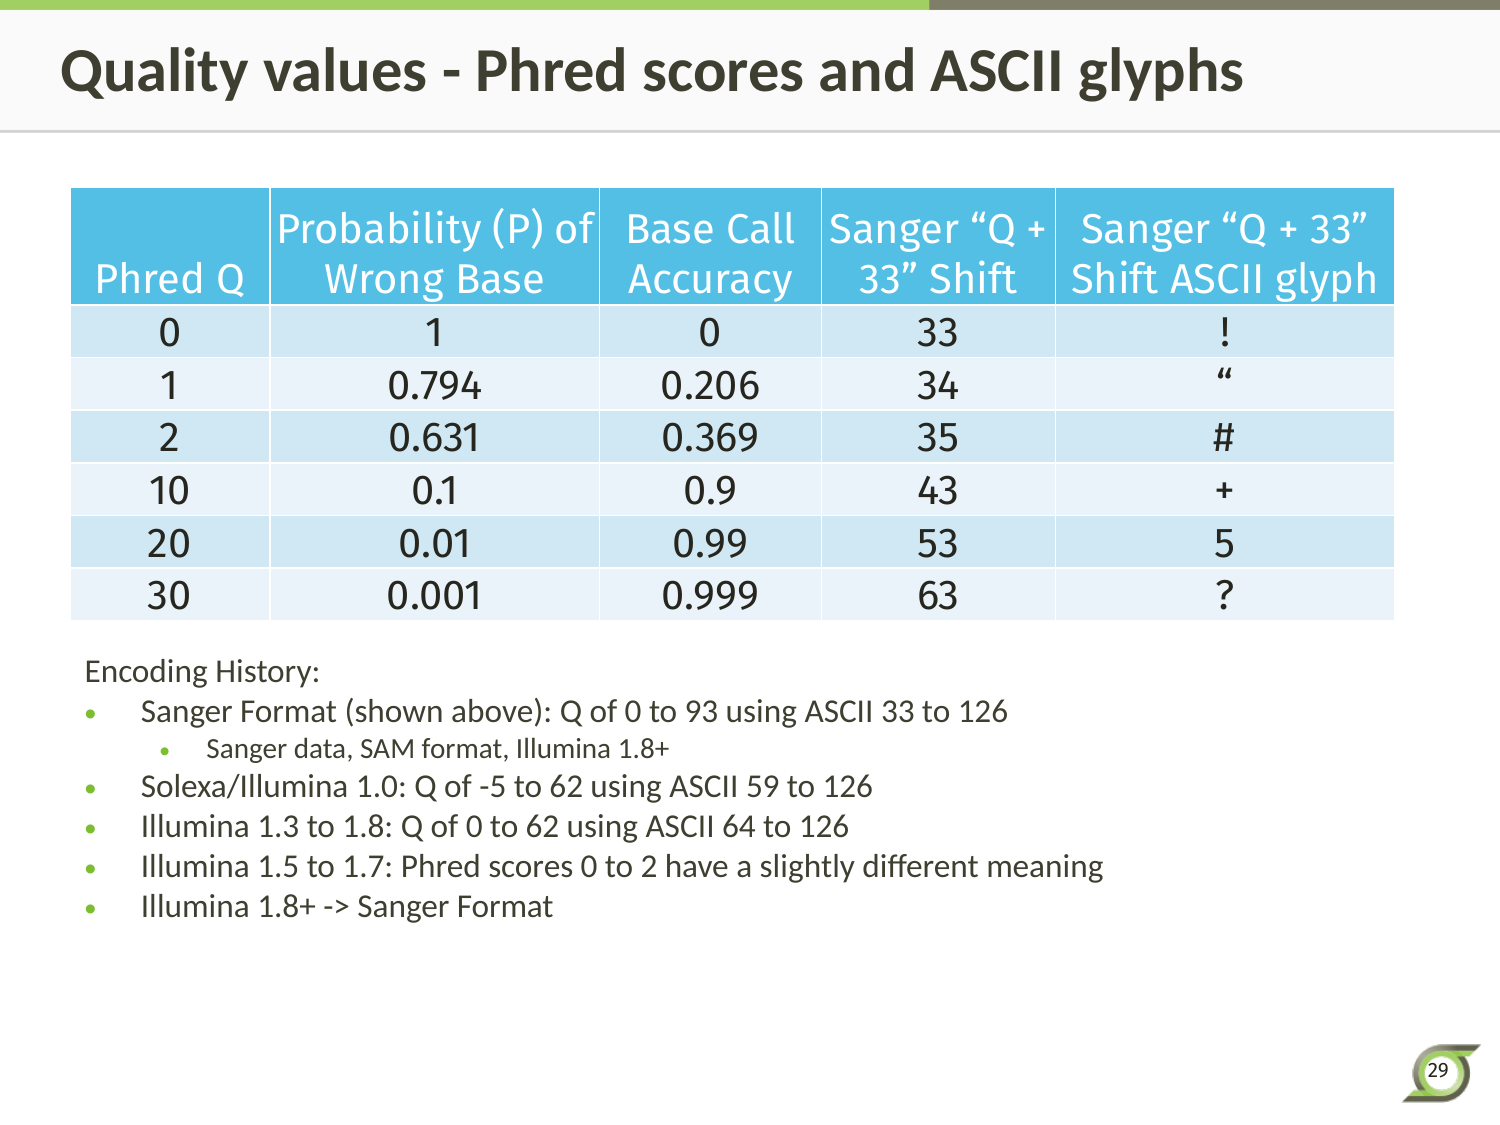

# Quality values - Phred scores and ASCII glyphs
| Phred Q | Probability (P) of Wrong Base | Base Call Accuracy | Sanger “Q + 33” Shift | Sanger “Q + 33” Shift ASCII glyph |
| --- | --- | --- | --- | --- |
| 0 | 1 | 0 | 33 | ! |
| 1 | 0.794 | 0.206 | 34 | “ |
| 2 | 0.631 | 0.369 | 35 | # |
| 10 | 0.1 | 0.9 | 43 | + |
| 20 | 0.01 | 0.99 | 53 | 5 |
| 30 | 0.001 | 0.999 | 63 | ? |
Encoding History:
Sanger Format (shown above): Q of 0 to 93 using ASCII 33 to 126
Sanger data, SAM format, Illumina 1.8+
Solexa/Illumina 1.0: Q of -5 to 62 using ASCII 59 to 126
Illumina 1.3 to 1.8: Q of 0 to 62 using ASCII 64 to 126
Illumina 1.5 to 1.7: Phred scores 0 to 2 have a slightly different meaning
Illumina 1.8+ -> Sanger Format